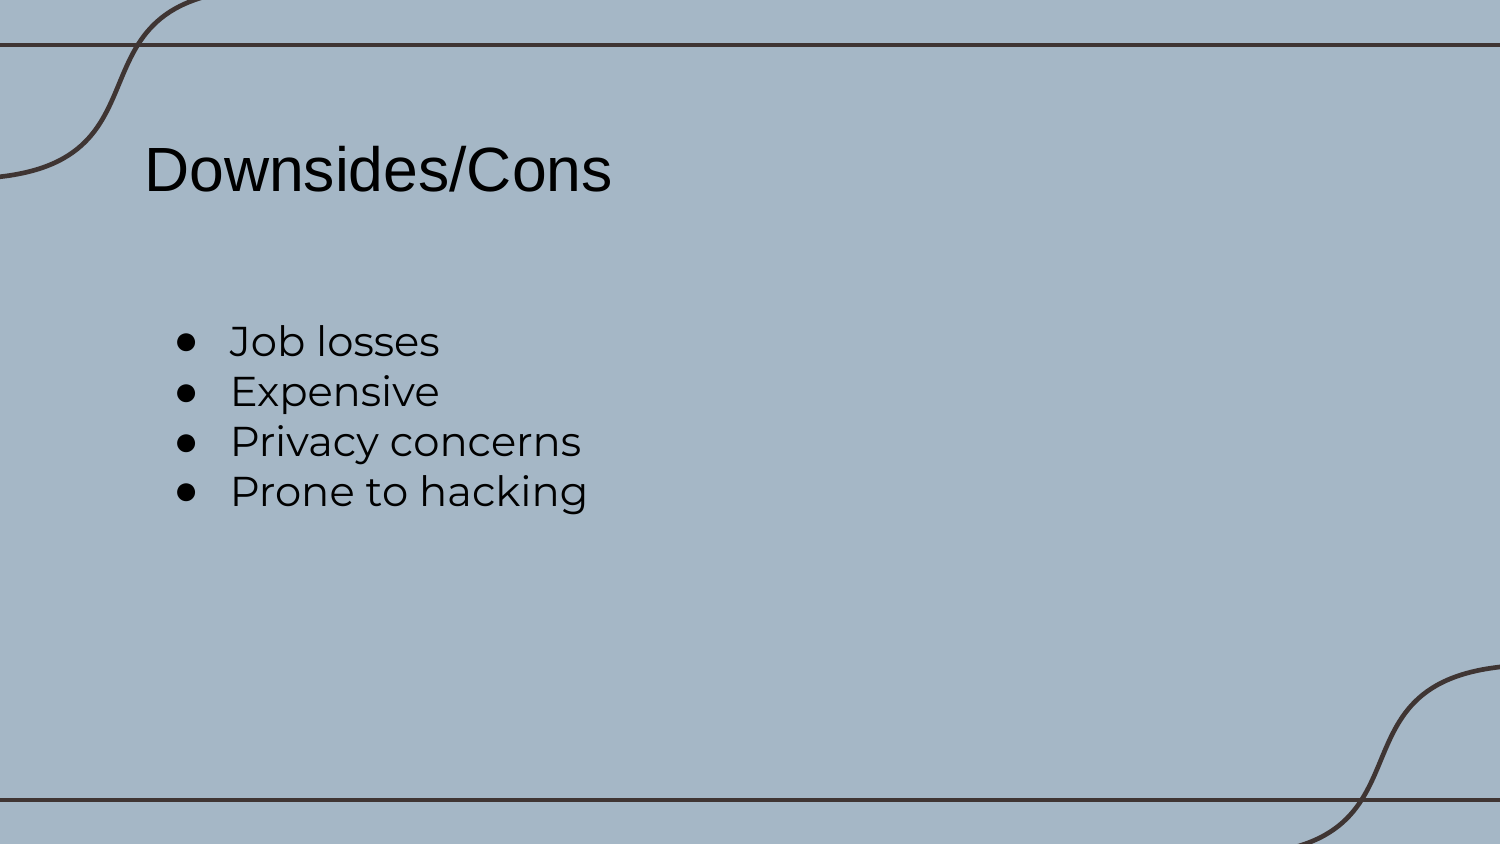

# Downsides/Cons
Job losses
Expensive
Privacy concerns
Prone to hacking